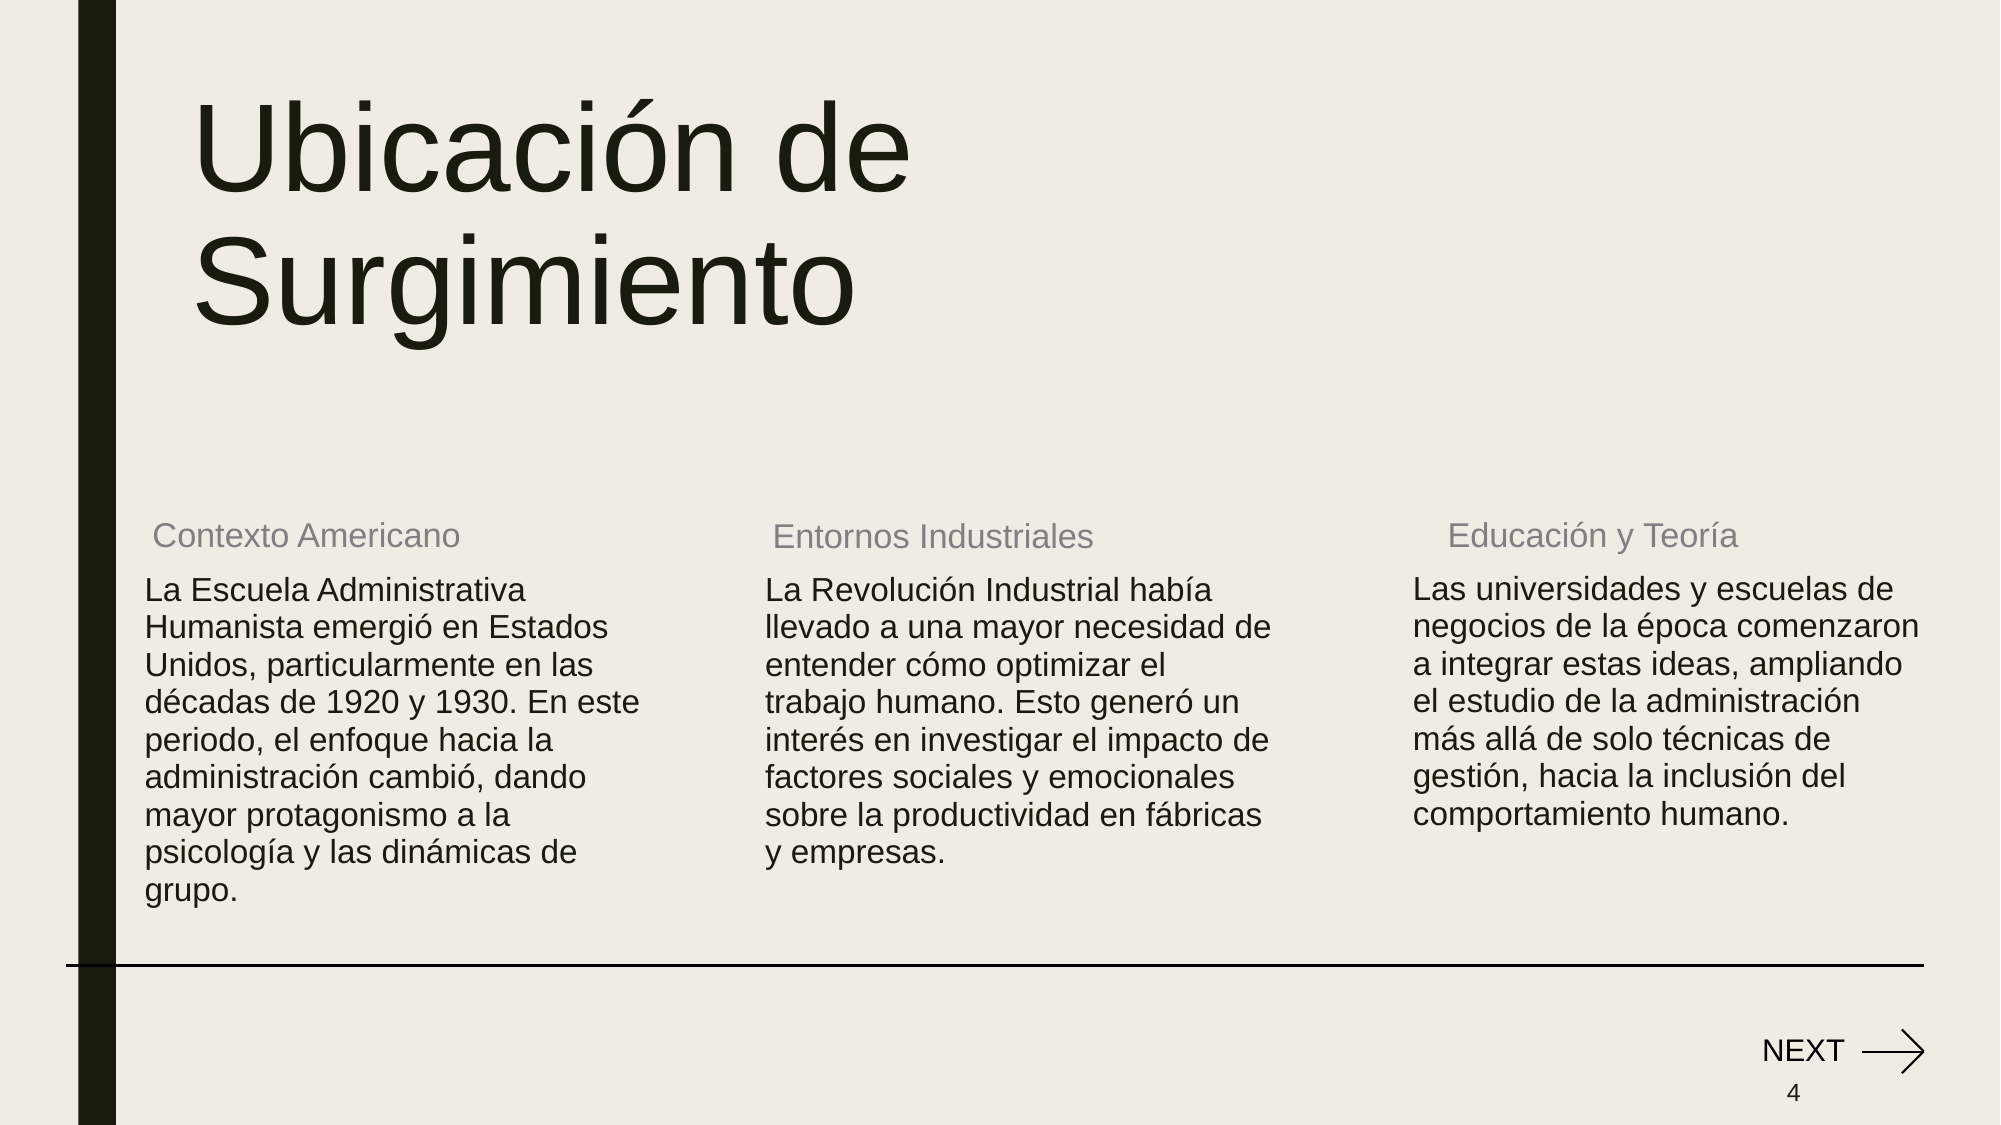

# Ubicación de Surgimiento
Contexto Americano
Educación y Teoría
Entornos Industriales
Las universidades y escuelas de negocios de la época comenzaron a integrar estas ideas, ampliando el estudio de la administración más allá de solo técnicas de gestión, hacia la inclusión del comportamiento humano.
La Escuela Administrativa Humanista emergió en Estados Unidos, particularmente en las décadas de 1920 y 1930. En este periodo, el enfoque hacia la administración cambió, dando mayor protagonismo a la psicología y las dinámicas de grupo.
La Revolución Industrial había llevado a una mayor necesidad de entender cómo optimizar el trabajo humano. Esto generó un interés en investigar el impacto de factores sociales y emocionales sobre la productividad en fábricas y empresas.
4